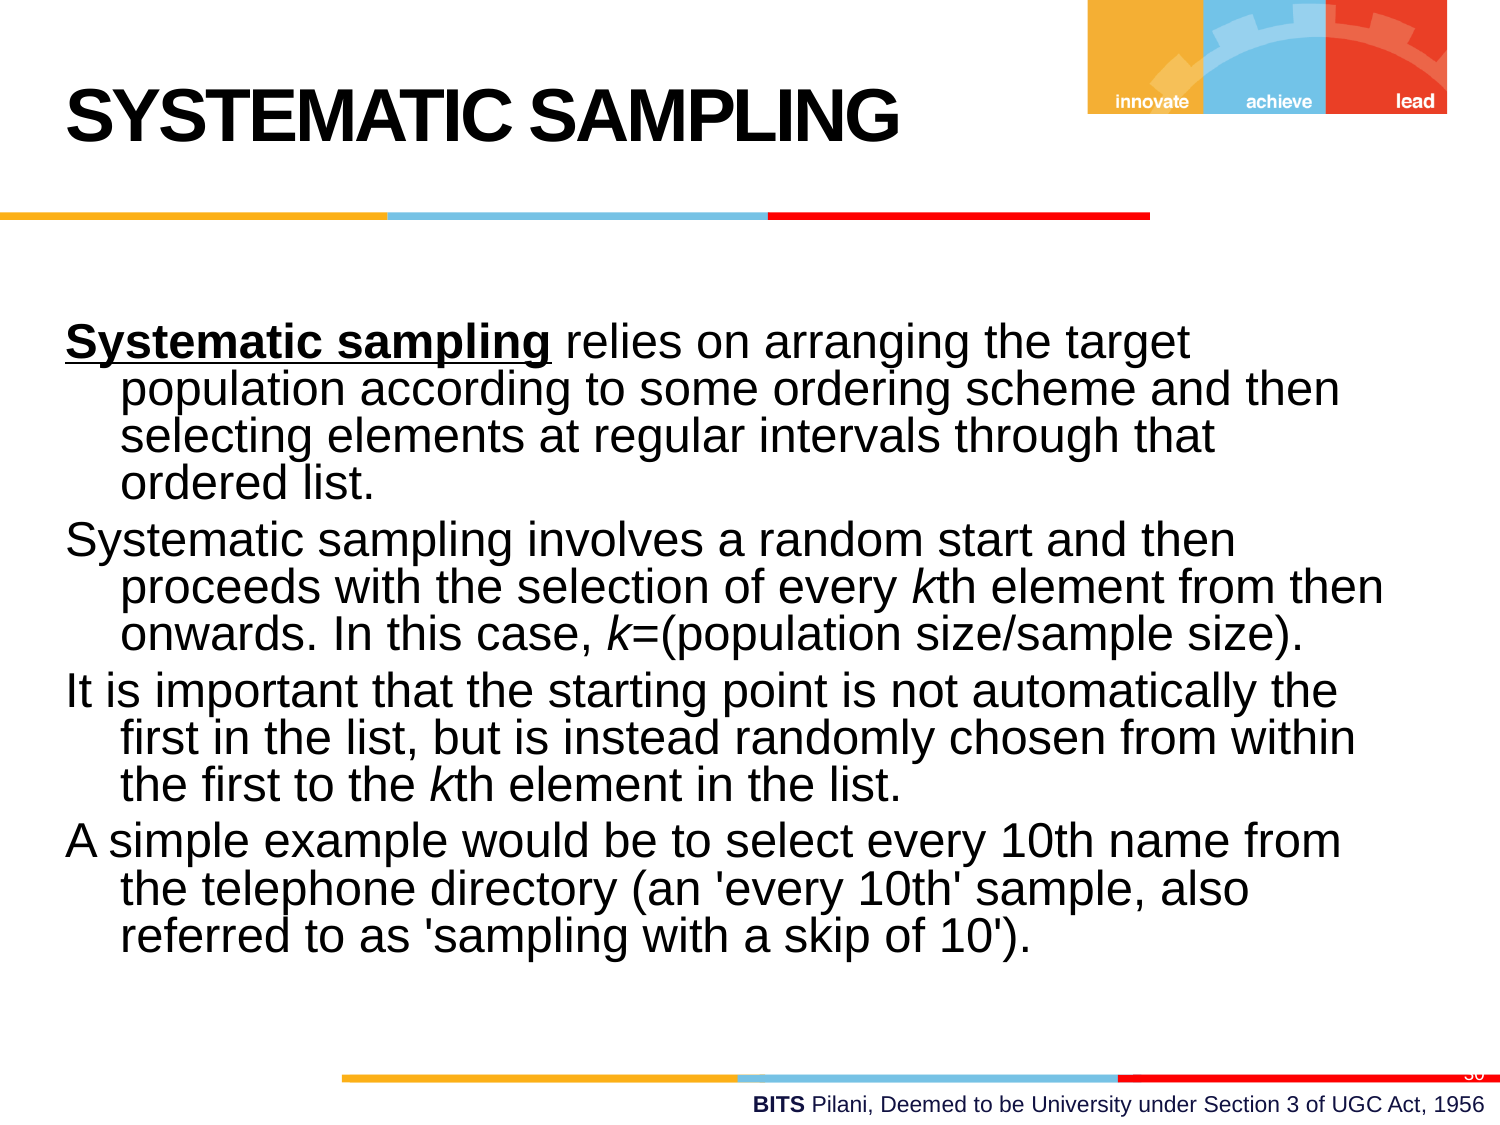

SYSTEMATIC SAMPLING

Systematic sampling relies on arranging the target population according to some ordering scheme and then selecting elements at regular intervals through that ordered list.
Systematic sampling involves a random start and then proceeds with the selection of every kth element from then onwards. In this case, k=(population size/sample size).
It is important that the starting point is not automatically the first in the list, but is instead randomly chosen from within the first to the kth element in the list.
A simple example would be to select every 10th name from the telephone directory (an 'every 10th' sample, also referred to as 'sampling with a skip of 10').
30